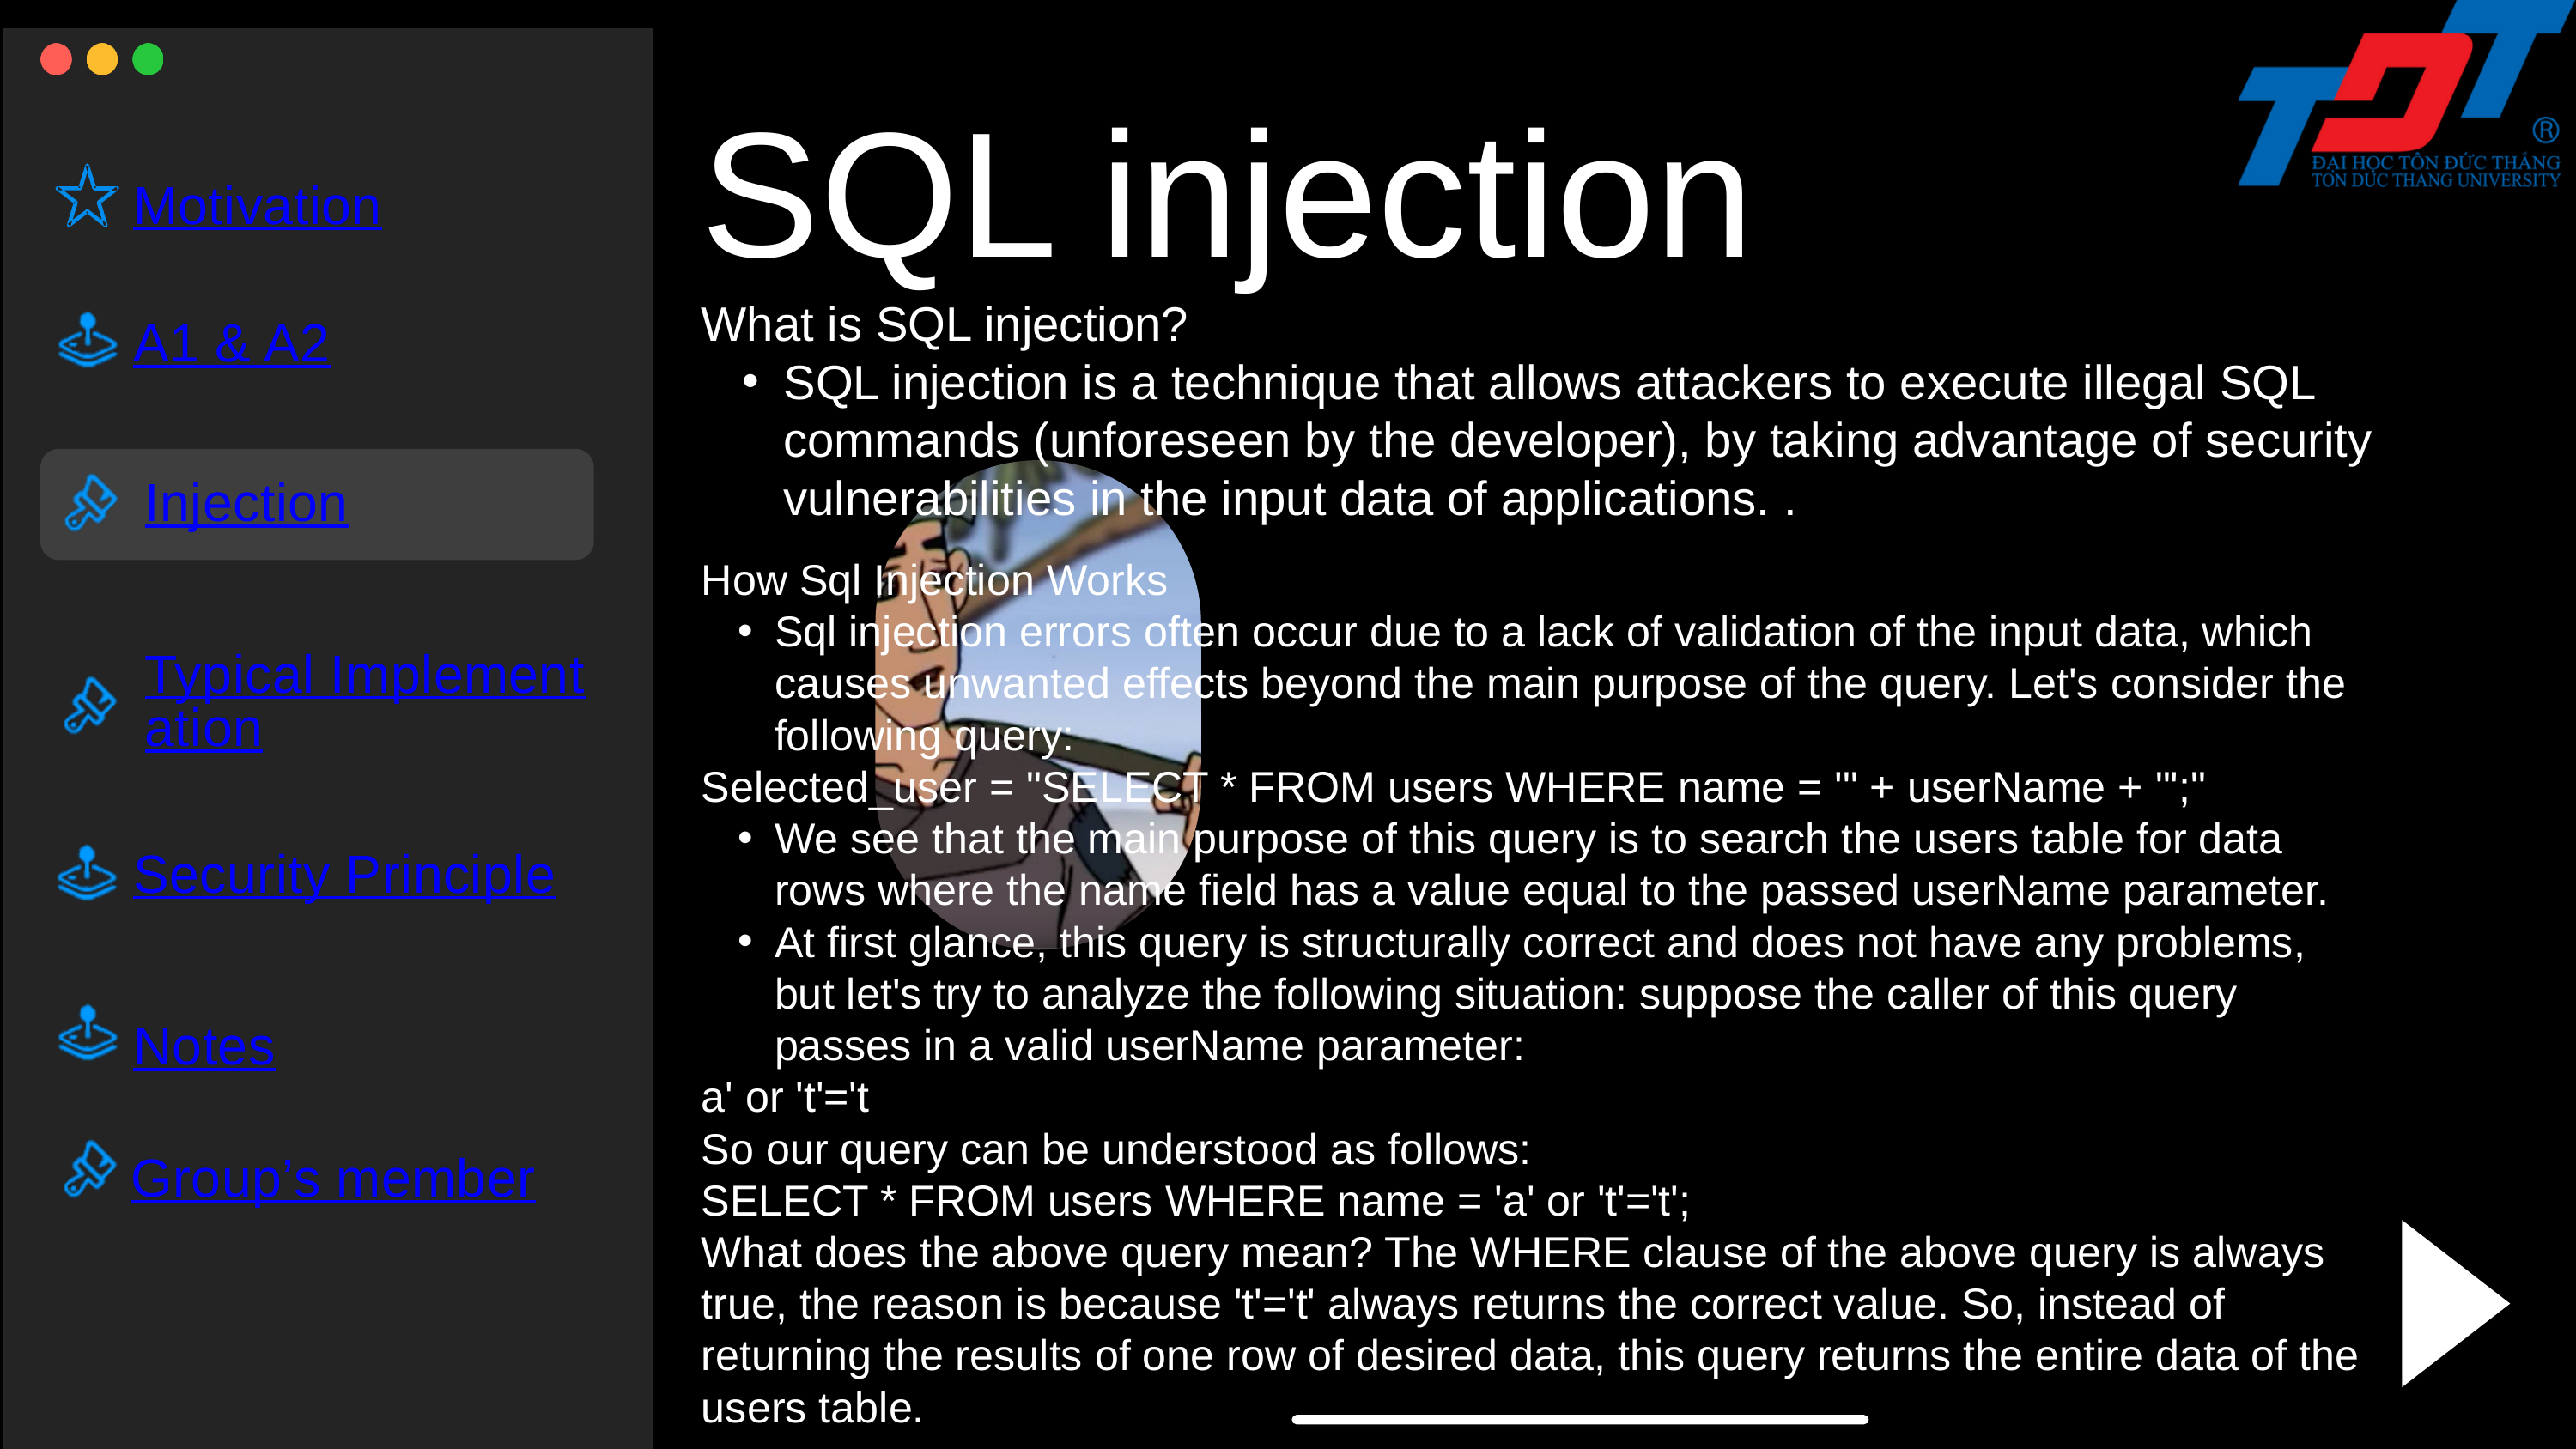

SQL injection

Motivation

What is SQL injection?
SQL injection is a technique that allows attackers to execute illegal SQL commands (unforeseen by the developer), by taking advantage of security vulnerabilities in the input data of applications. .

A1 & A2

Injection
How Sql Injection Works
Sql injection errors often occur due to a lack of validation of the input data, which causes unwanted effects beyond the main purpose of the query. Let's consider the following query:
Selected_user = "SELECT * FROM users WHERE name = '" + userName + "';"
We see that the main purpose of this query is to search the users table for data rows where the name field has a value equal to the passed userName parameter.
At first glance, this query is structurally correct and does not have any problems, but let's try to analyze the following situation: suppose the caller of this query passes in a valid userName parameter:
a' or 't'='t
So our query can be understood as follows:
SELECT * FROM users WHERE name = 'a' or 't'='t';
What does the above query mean? The WHERE clause of the above query is always true, the reason is because 't'='t' always returns the correct value. So, instead of returning the results of one row of desired data, this query returns the entire data of the users table.

Typical Implementation

Security Principle

Notes

Group’s member